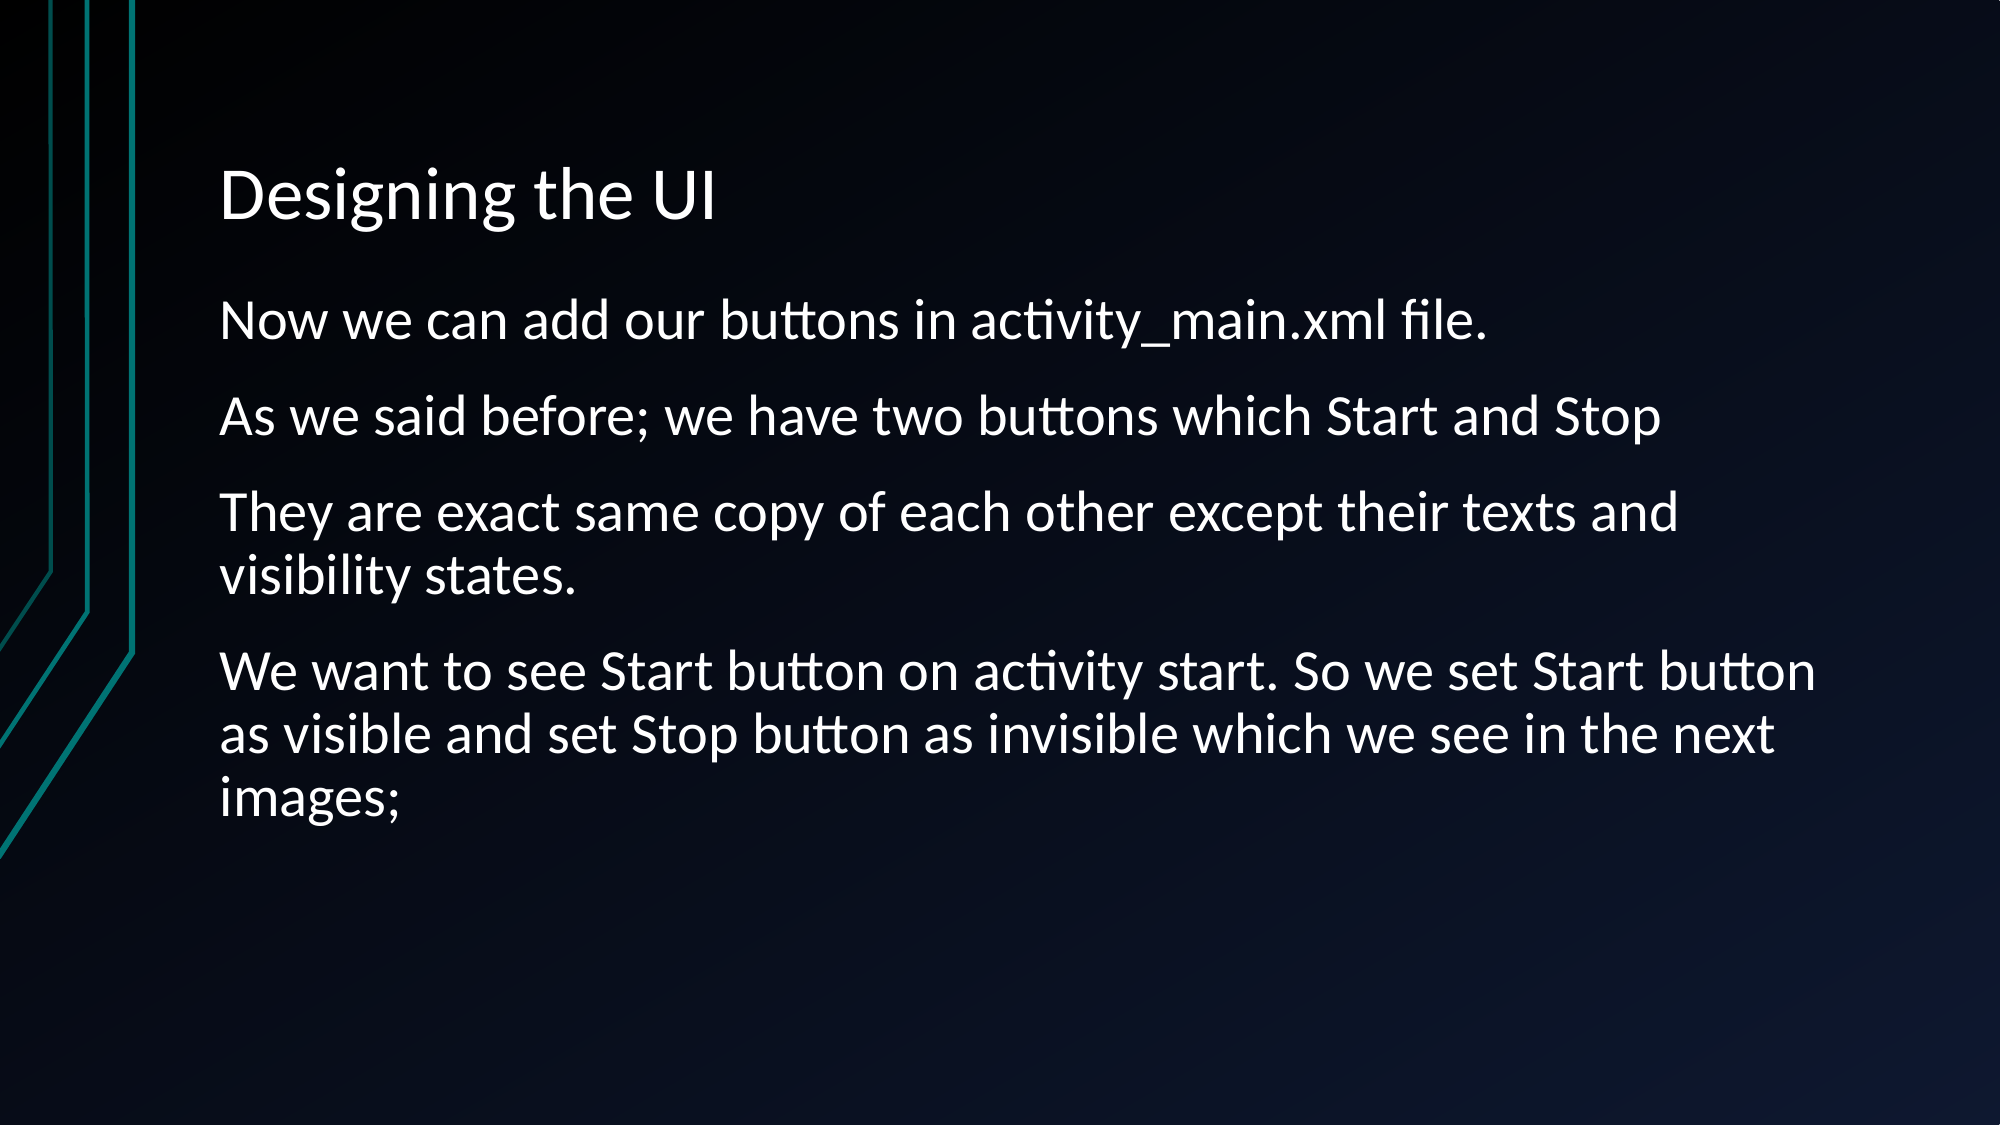

# Designing the UI
Now we can add our buttons in activity_main.xml file.
As we said before; we have two buttons which Start and Stop
They are exact same copy of each other except their texts and visibility states.
We want to see Start button on activity start. So we set Start button as visible and set Stop button as invisible which we see in the next images;